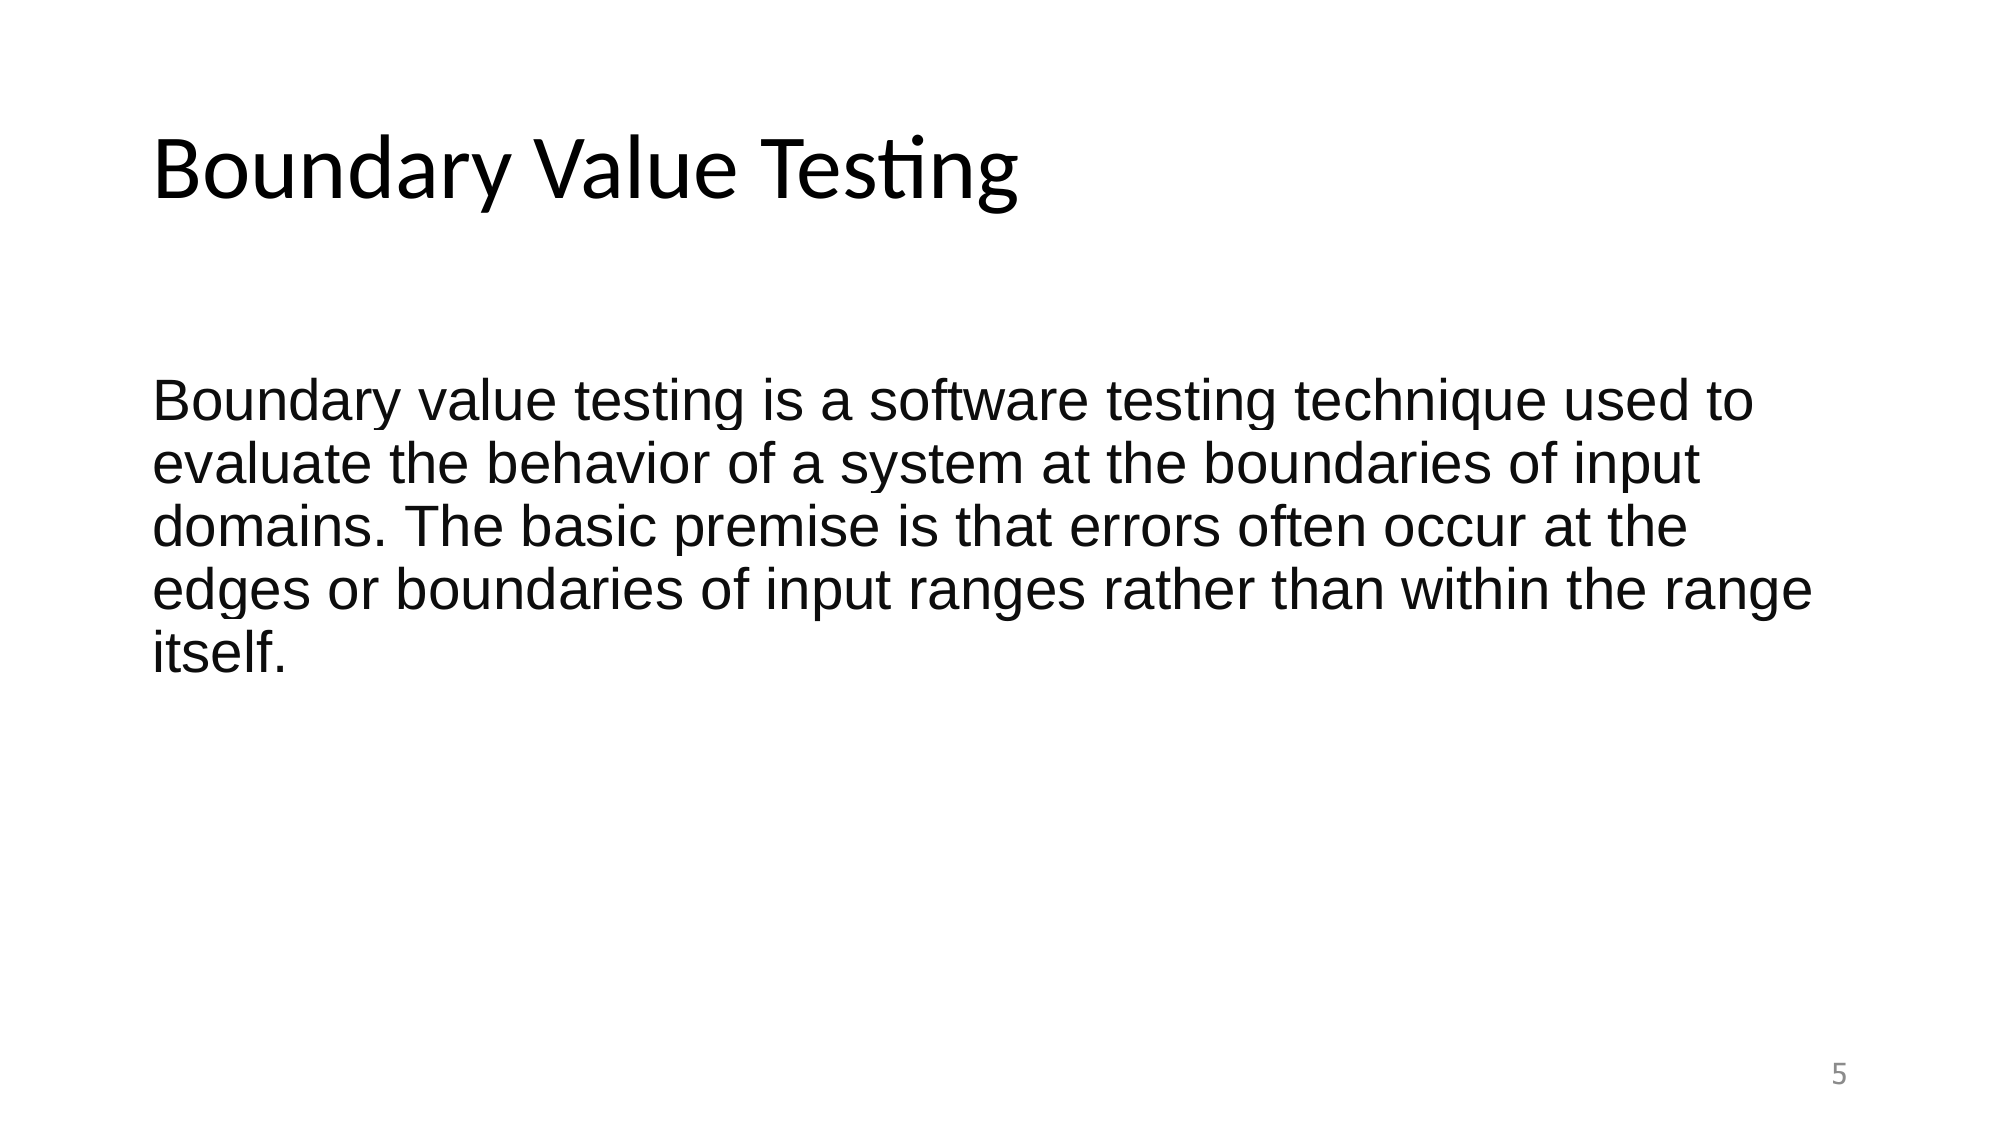

# Boundary Value Testing
Boundary value testing is a software testing technique used to evaluate the behavior of a system at the boundaries of input domains. The basic premise is that errors often occur at the edges or boundaries of input ranges rather than within the range itself.

5